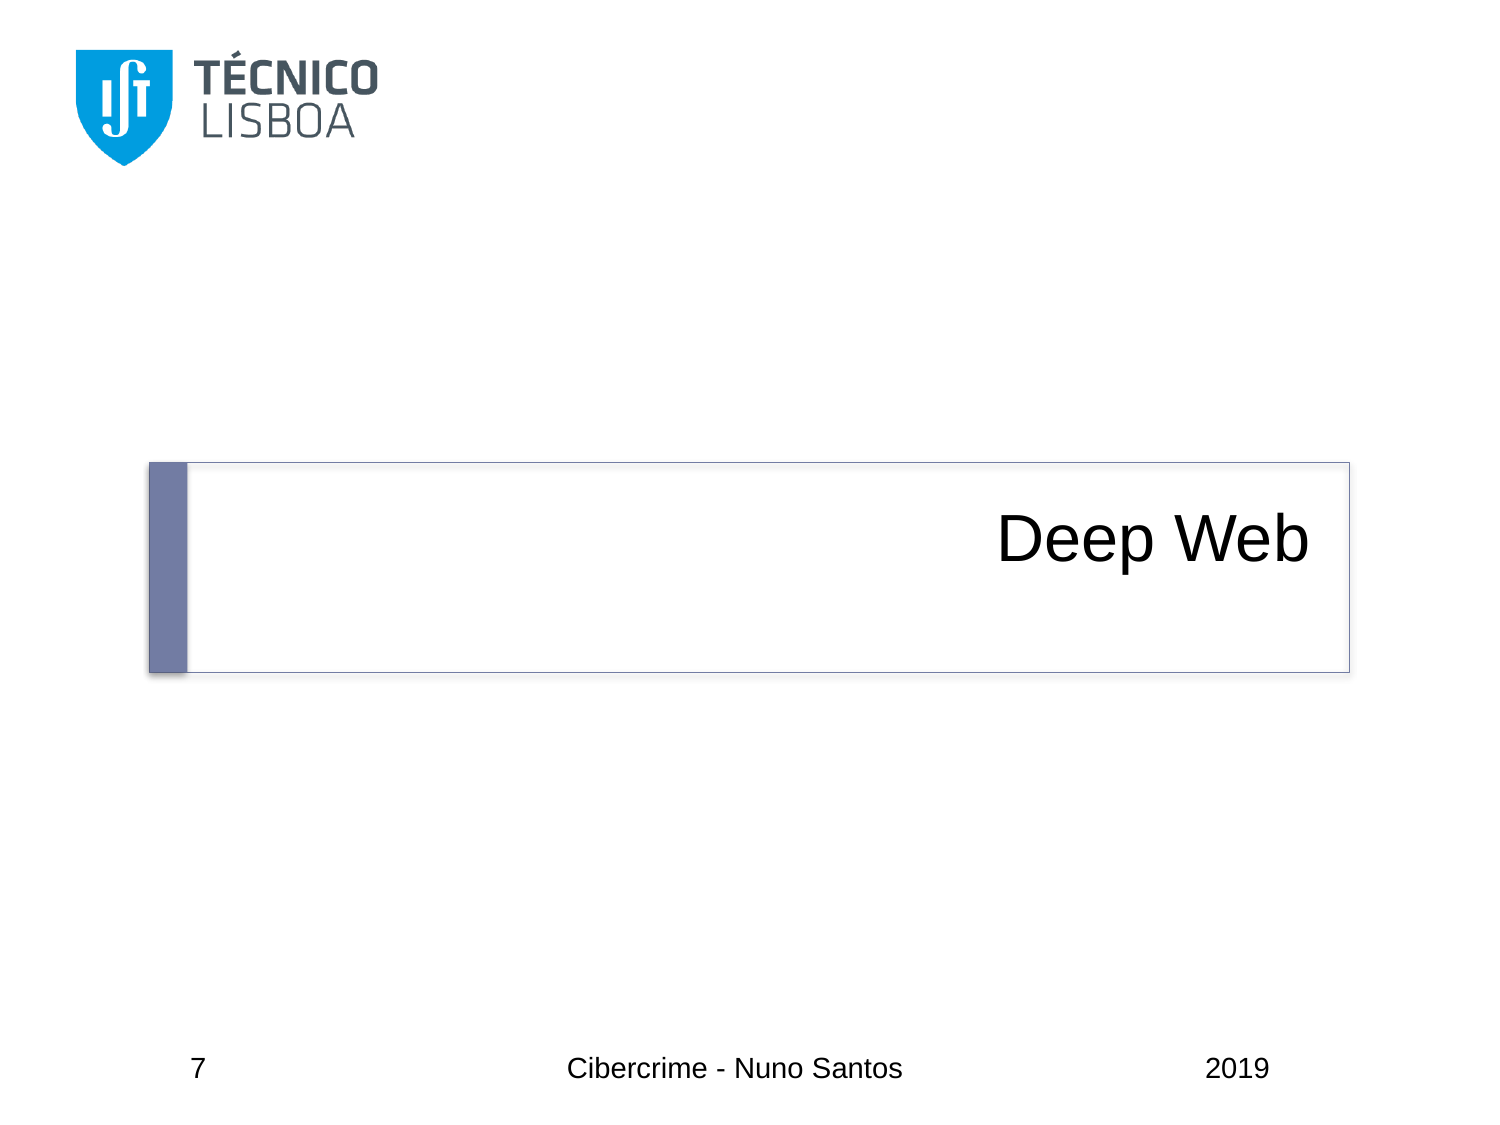

# Deep Web
7
Cibercrime - Nuno Santos
2019